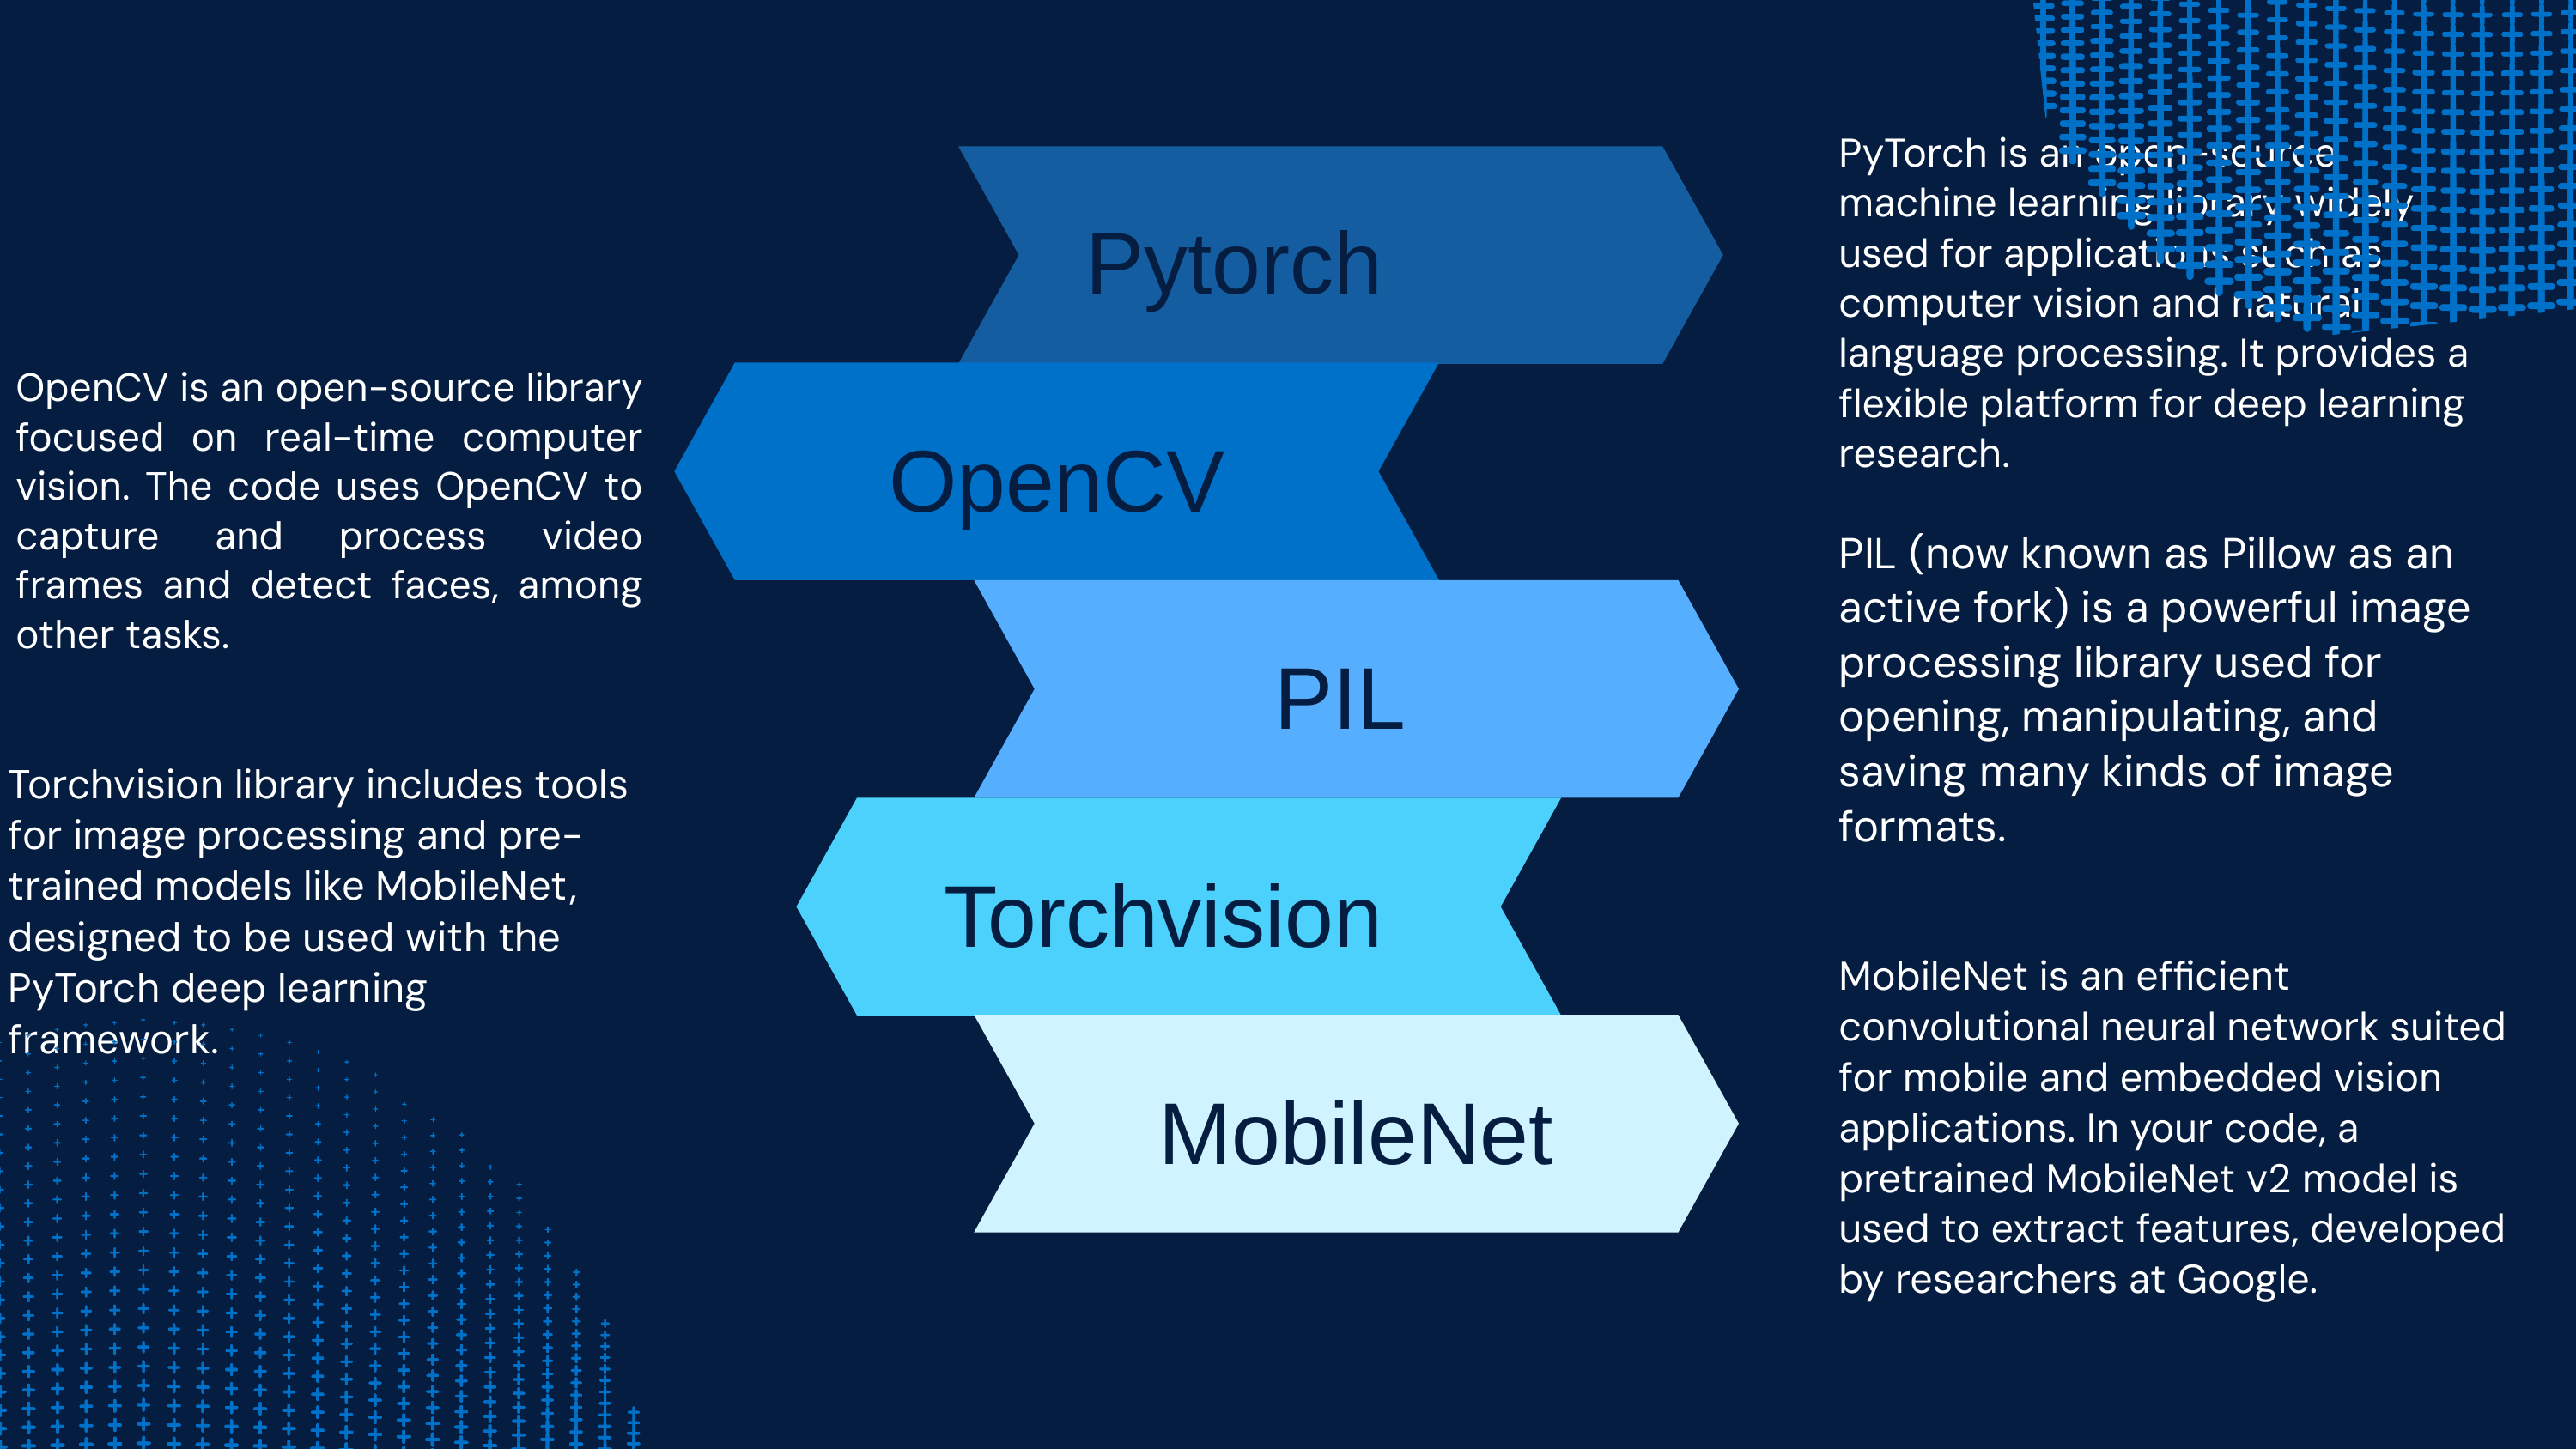

PyTorch is an open-source machine learning library widely used for applications such as computer vision and natural language processing. It provides a flexible platform for deep learning research.

Pytorch
OpenCV is an open-source library focused on real-time computer vision. The code uses OpenCV to capture and process video frames and detect faces, among other tasks.

OpenCV
PIL (now known as Pillow as an active fork) is a powerful image processing library used for opening, manipulating, and saving many kinds of image formats.

PIL
Torchvision library includes tools for image processing and pre-trained models like MobileNet, designed to be used with the PyTorch deep learning framework.

Torchvision
MobileNet is an efficient convolutional neural network suited for mobile and embedded vision applications. In your code, a pretrained MobileNet v2 model is used to extract features, developed by researchers at Google.

MobileNet